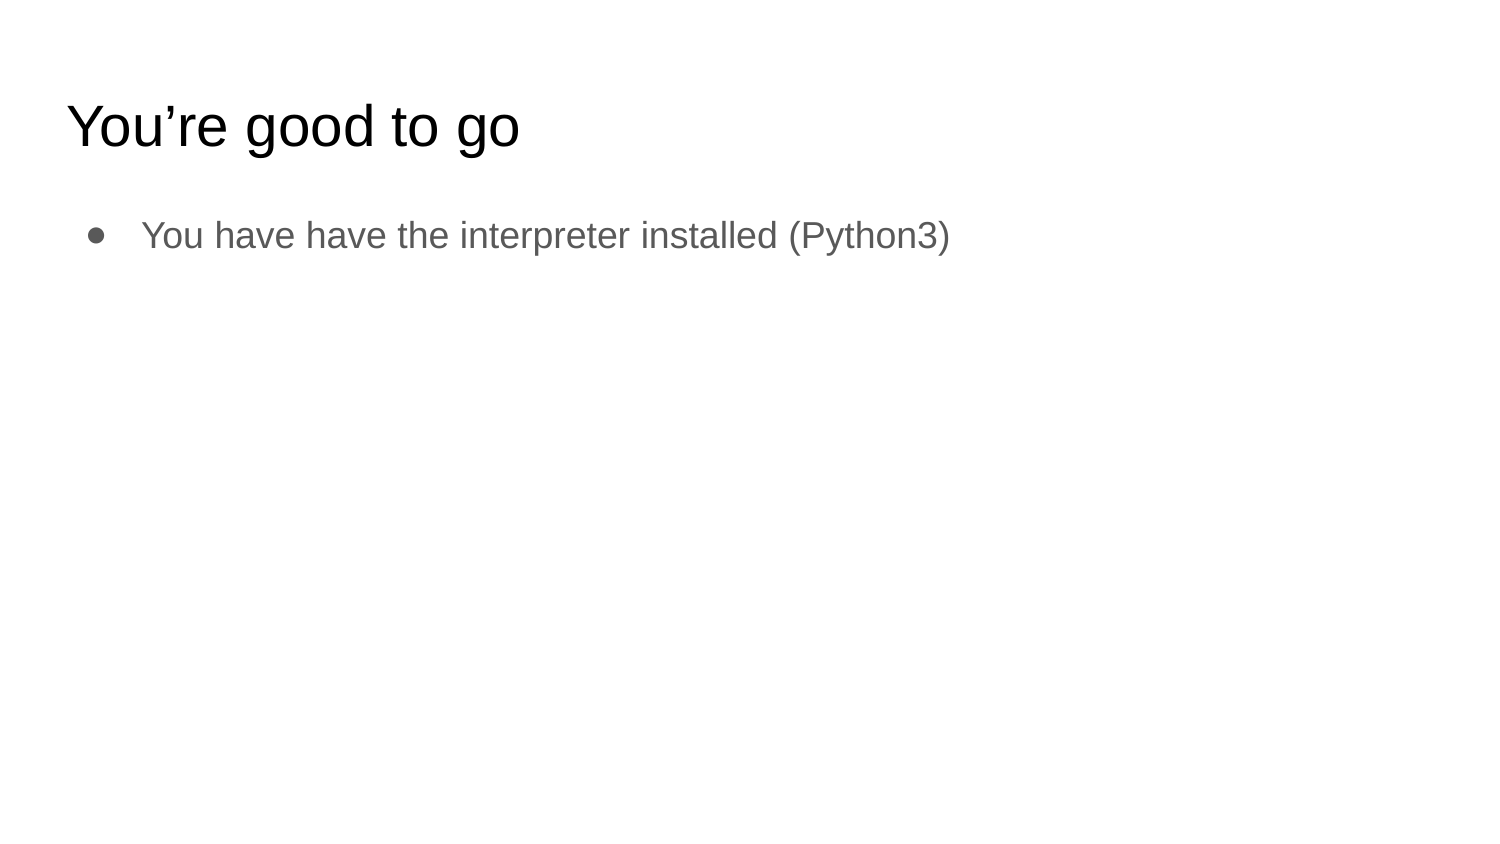

# You’re good to go
You have have the interpreter installed (Python3)